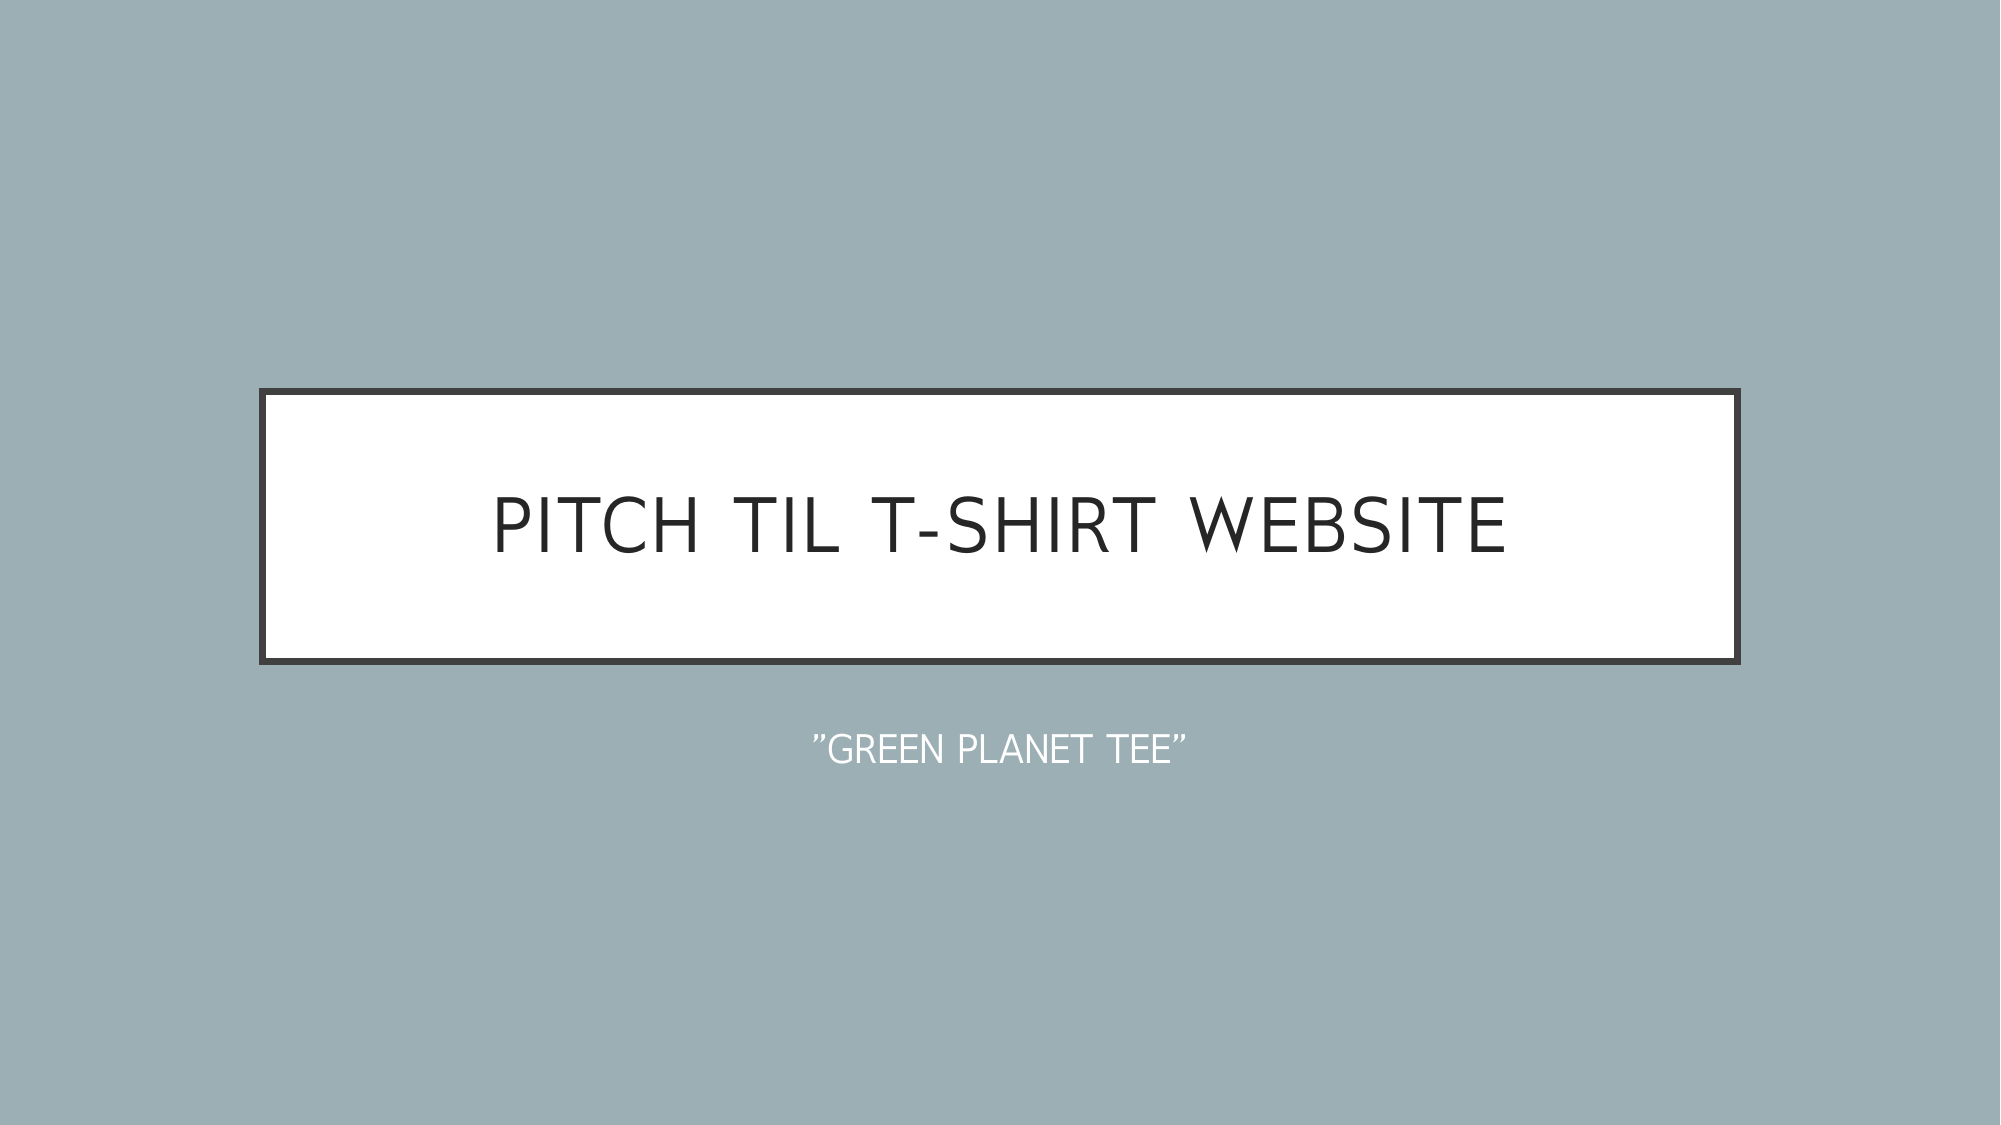

# Pitch til t-shirt website
”GREEN PLANET TEE”